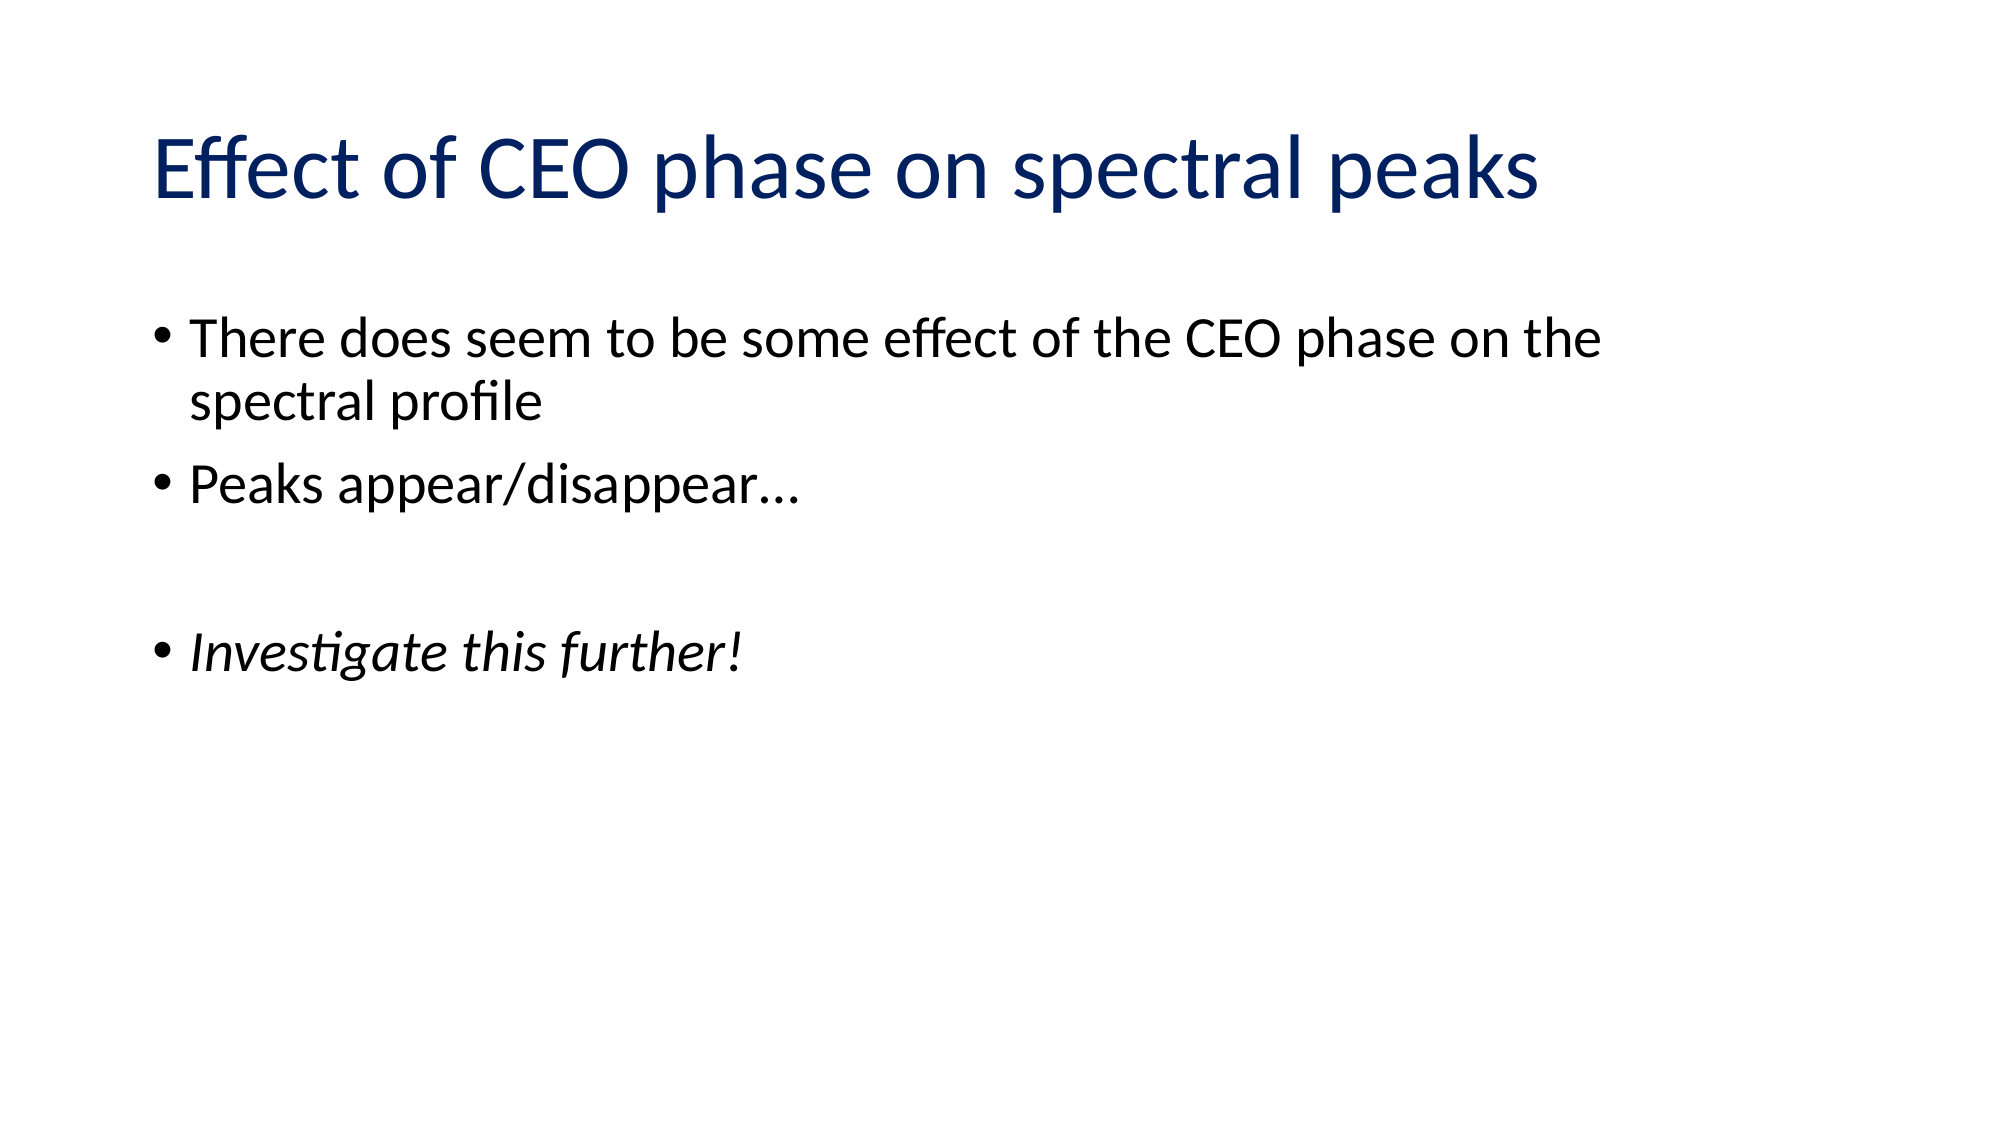

# Effect of CEO phase on spectral peaks
There does seem to be some effect of the CEO phase on the spectral profile
Peaks appear/disappear…

Investigate this further!